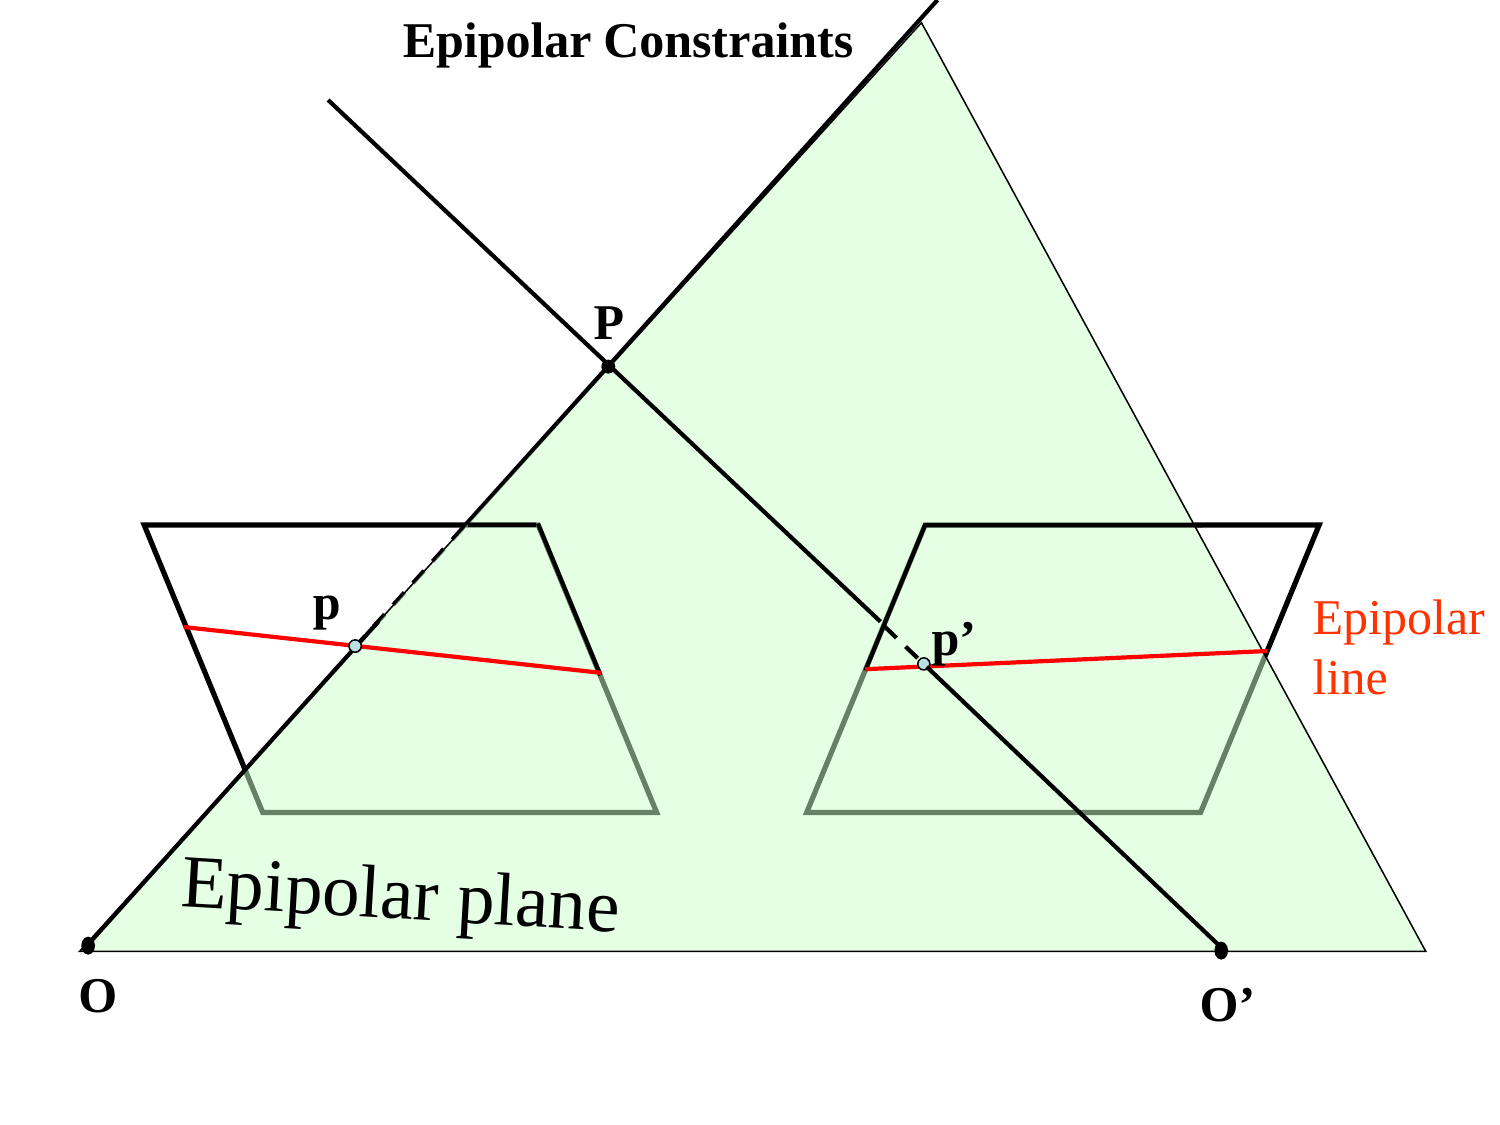

Epipolar Constraints

p’
P

p
Epipolar
line

Epipolar plane

O
O’